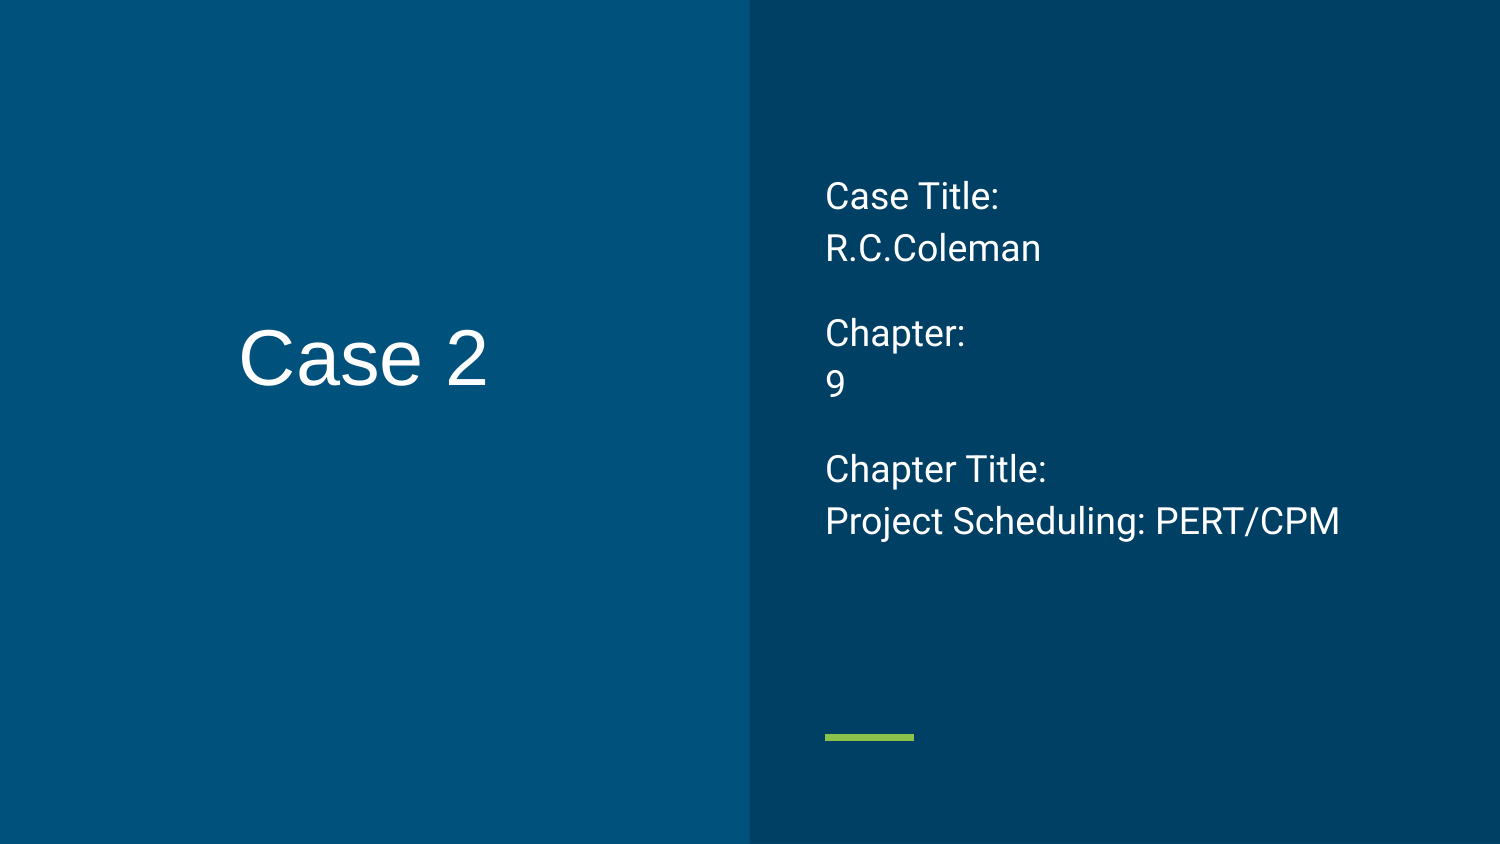

Case Title:
R.C.Coleman
Chapter:
9
Chapter Title:
Project Scheduling: PERT/CPM

# Case 2